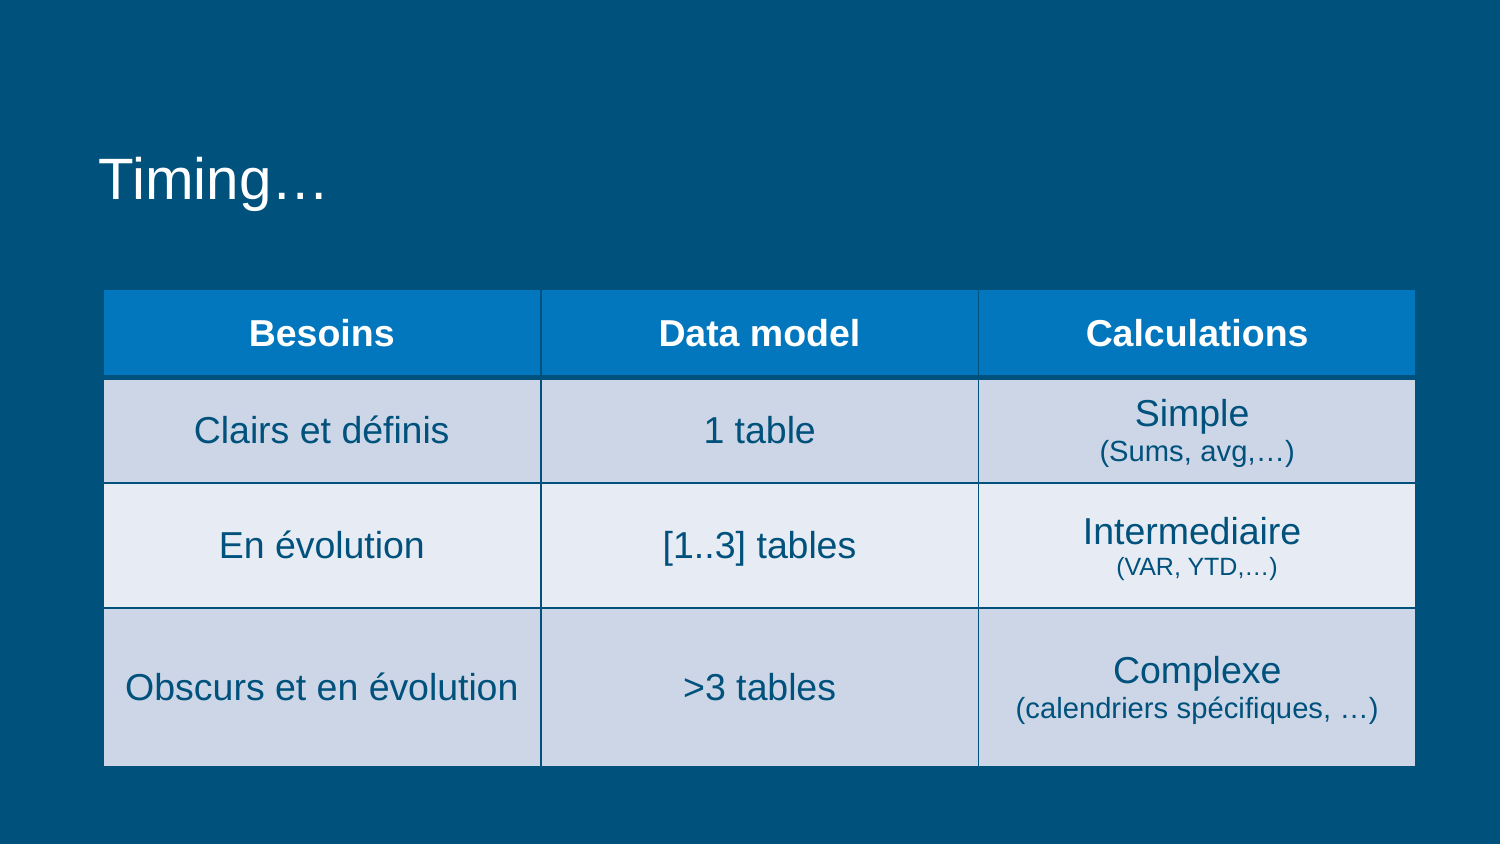

# Timing…
| Besoins | Data model | Calculations |
| --- | --- | --- |
| Clairs et définis | 1 table | Simple (Sums, avg,…) |
| En évolution | [1..3] tables | Intermediaire (VAR, YTD,…) |
| Obscurs et en évolution | >3 tables | Complexe (calendriers spécifiques, …) |